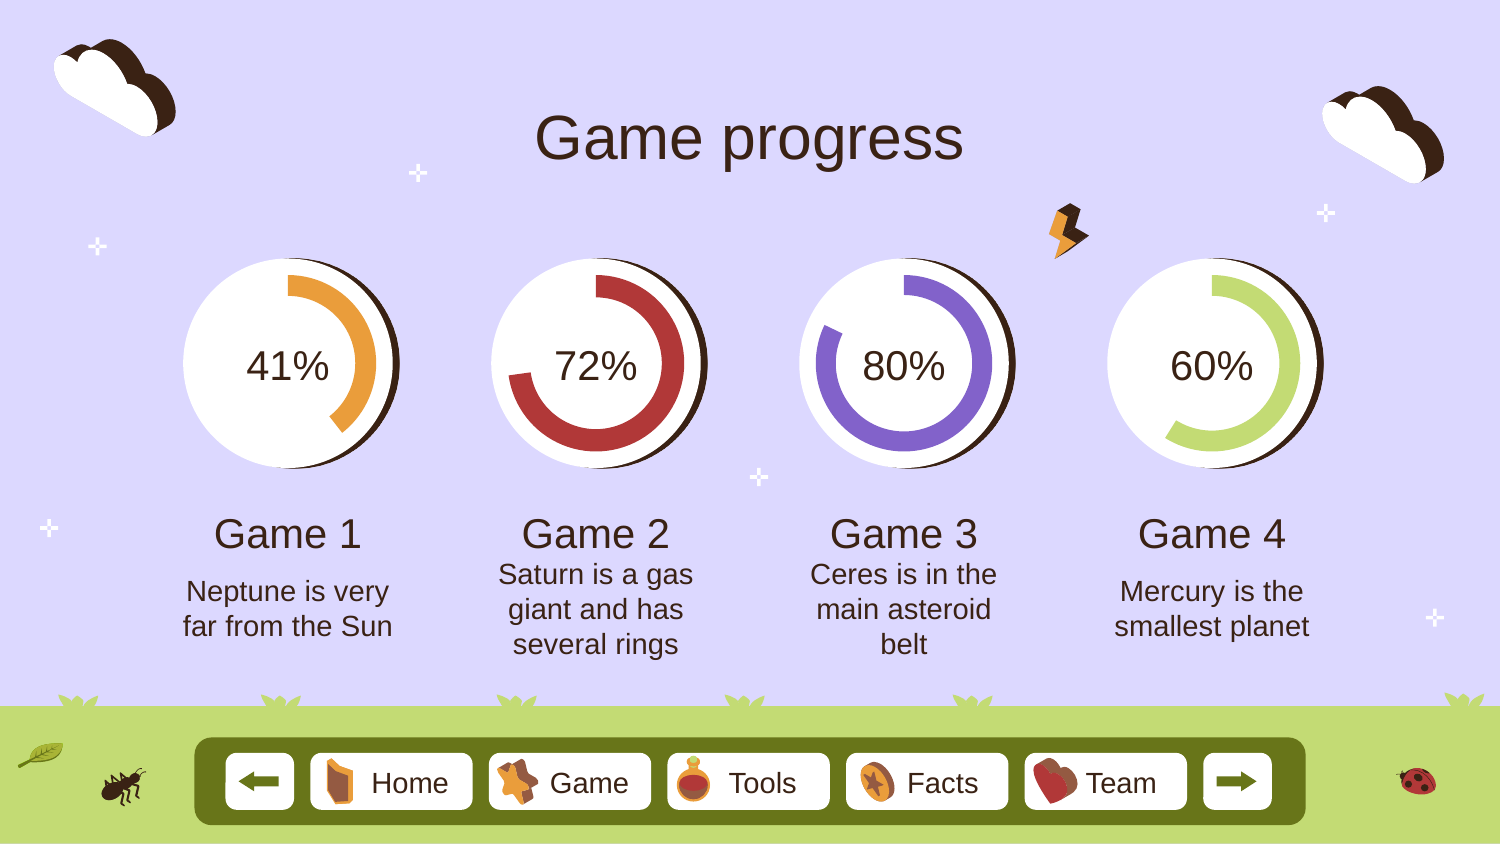

# Game progress

41%
72%
80%
60%

Game 1
Game 2
Game 3
Game 4
Neptune is very far from the Sun
Saturn is a gas giant and has several rings
Ceres is in the main asteroid belt
Mercury is the smallest planet

Team
Home
Game
Tools
Facts